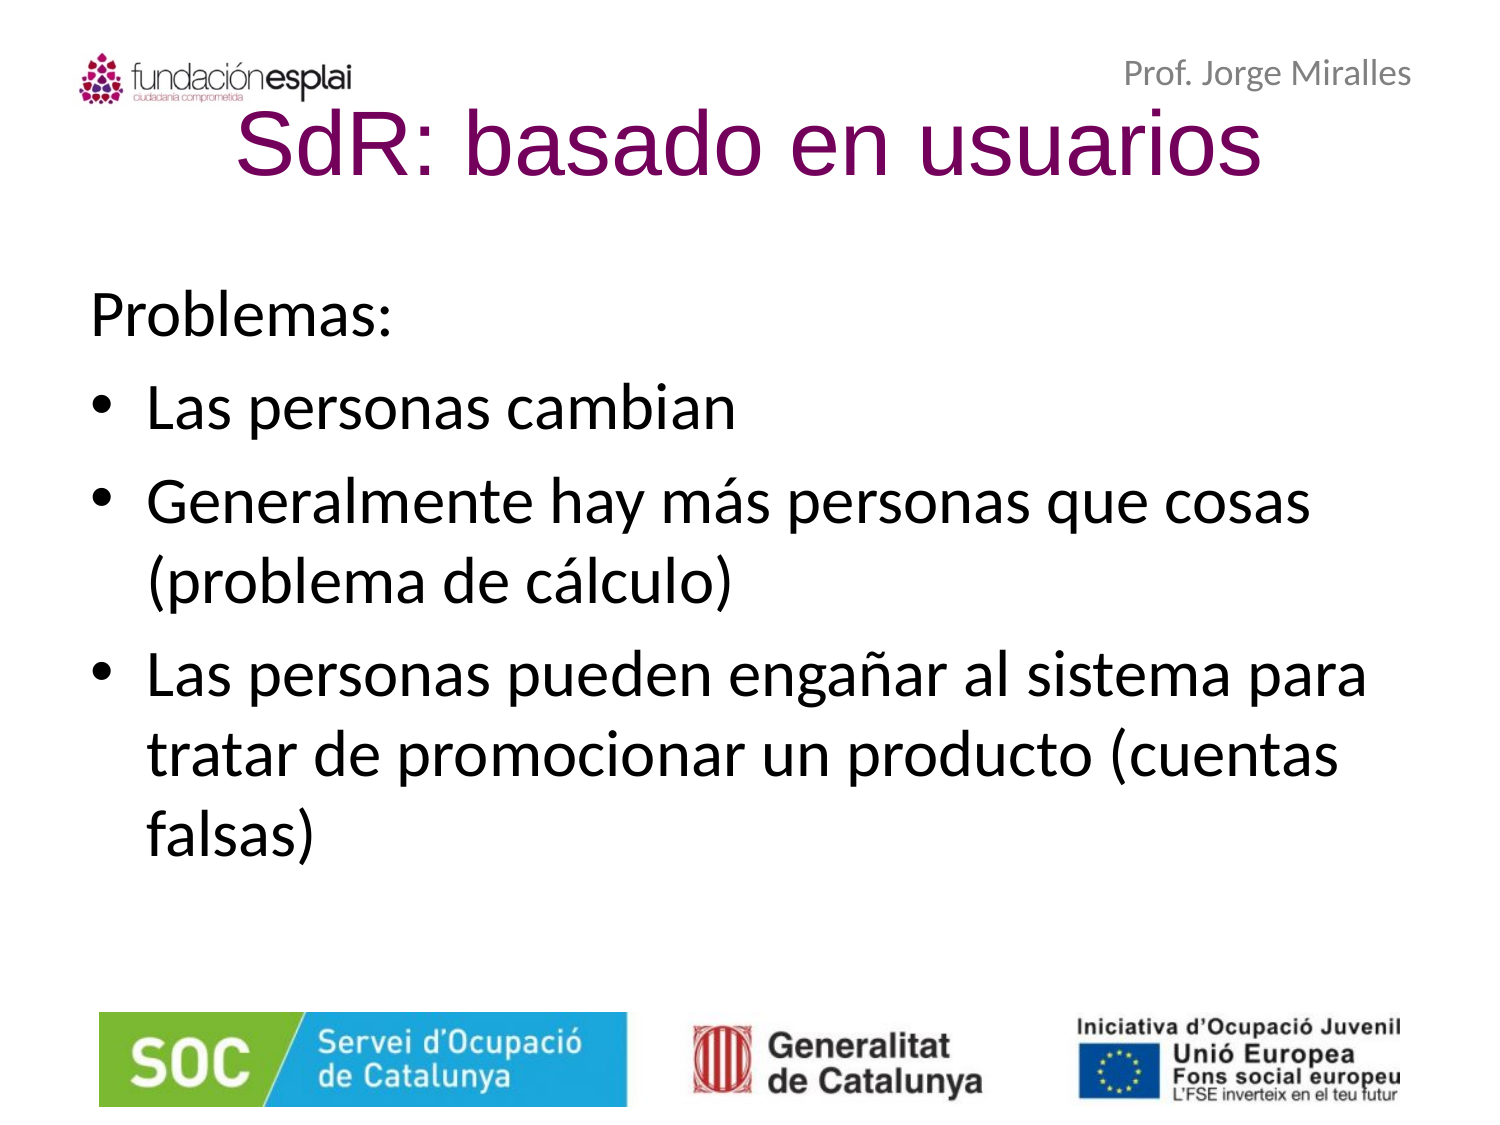

# SdR: basado en usuarios
Problemas:
Las personas cambian
Generalmente hay más personas que cosas (problema de cálculo)
Las personas pueden engañar al sistema para tratar de promocionar un producto (cuentas falsas)